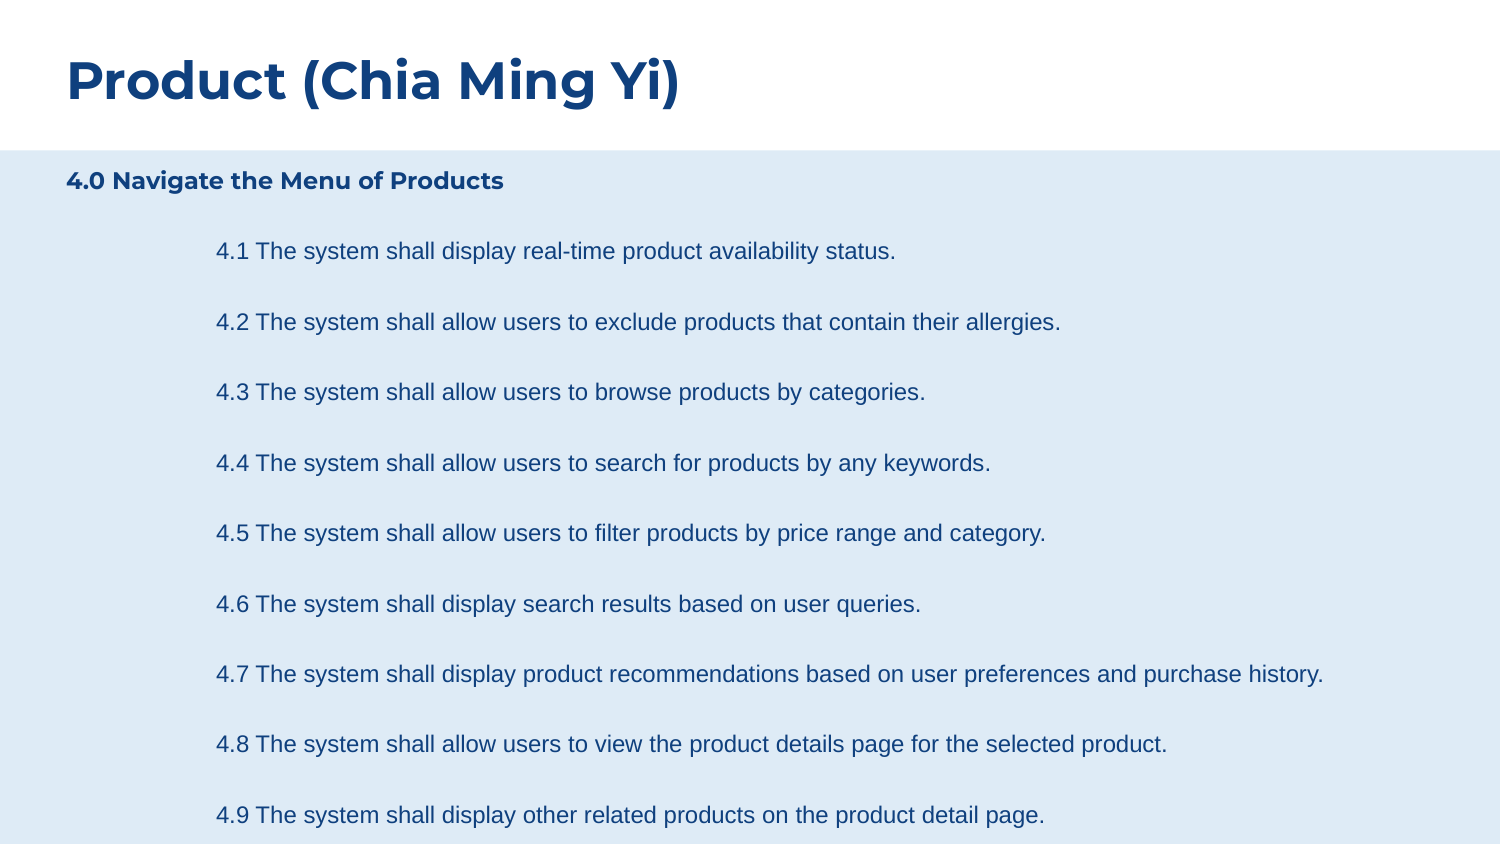

# Product (Chia Ming Yi)
4.0 Navigate the Menu of Products
	4.1 The system shall display real-time product availability status.
	4.2 The system shall allow users to exclude products that contain their allergies.
	4.3 The system shall allow users to browse products by categories.
	4.4 The system shall allow users to search for products by any keywords.
	4.5 The system shall allow users to filter products by price range and category.
	4.6 The system shall display search results based on user queries.
	4.7 The system shall display product recommendations based on user preferences and purchase history.
	4.8 The system shall allow users to view the product details page for the selected product.
	4.9 The system shall display other related products on the product detail page.